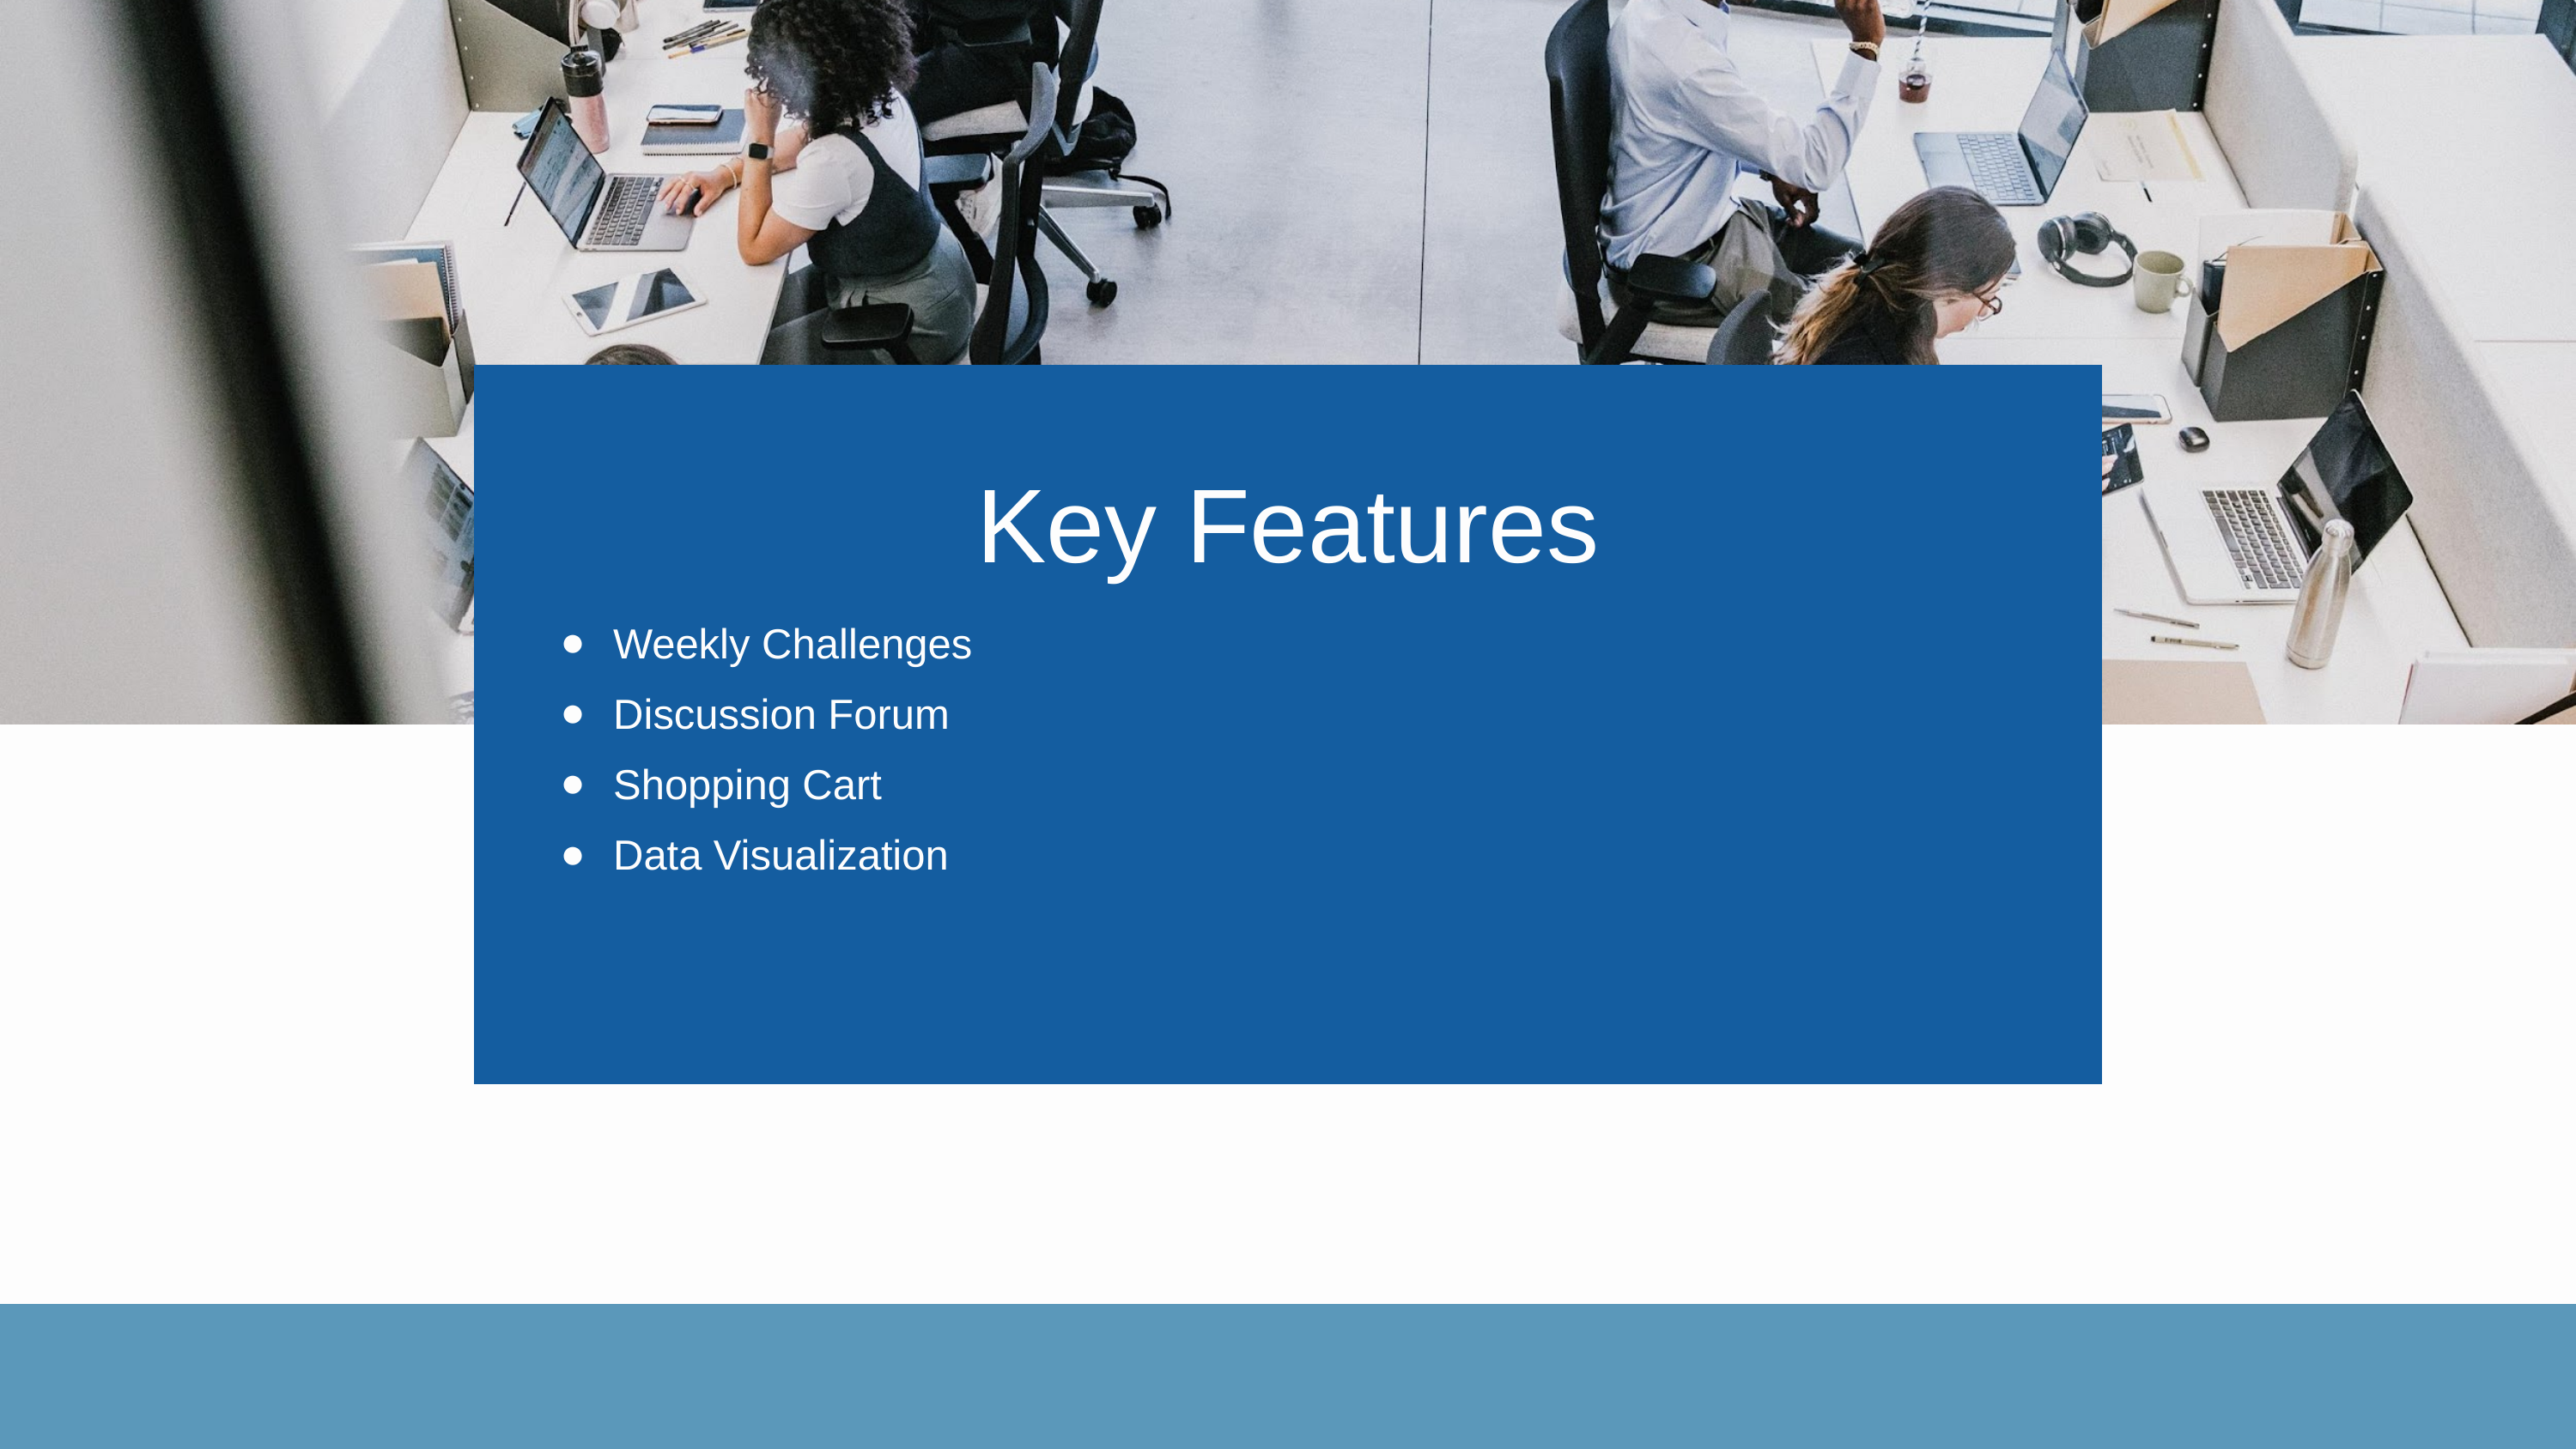

Key Features
Weekly Challenges
Discussion Forum
Shopping Cart
Data Visualization